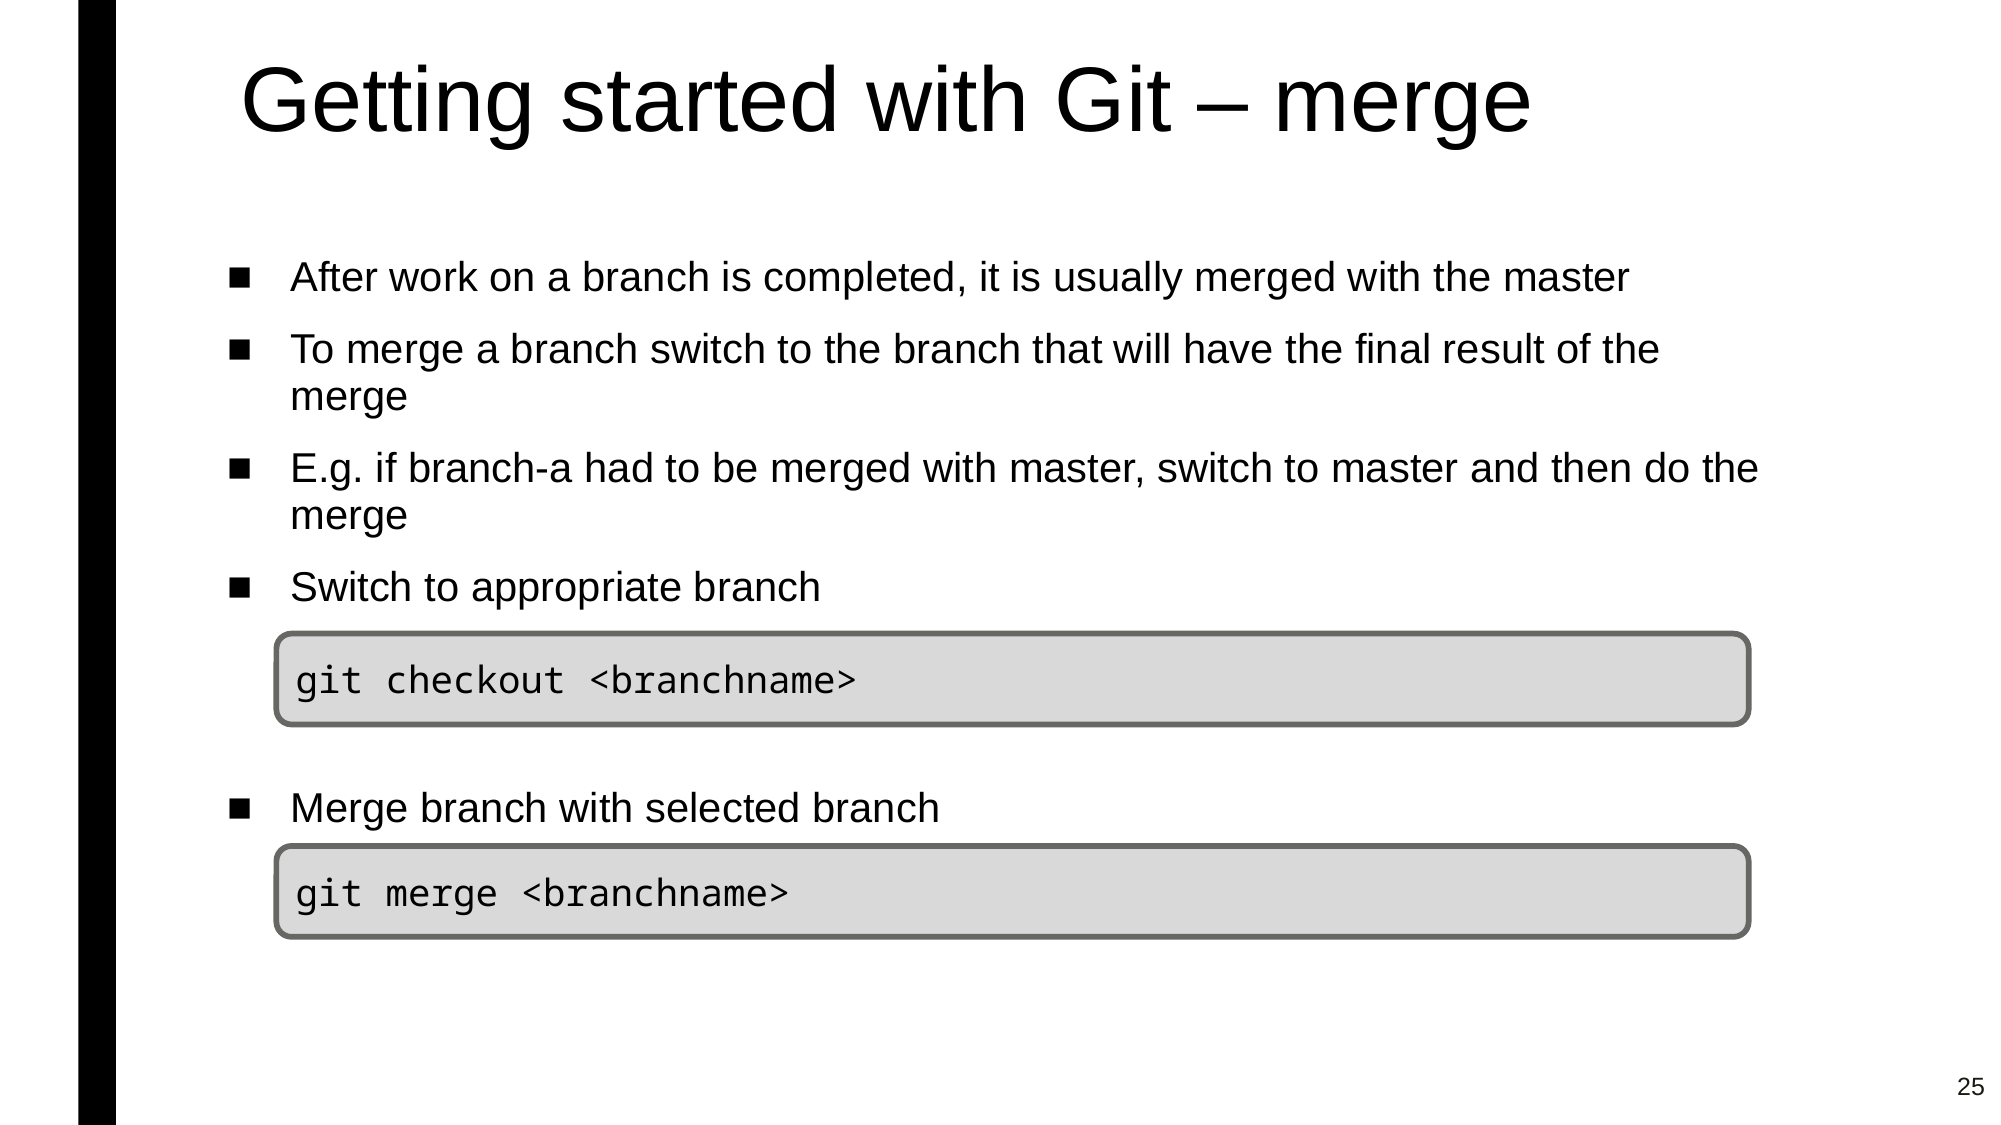

# Getting started with Git – merge
After work on a branch is completed, it is usually merged with the master
To merge a branch switch to the branch that will have the final result of the merge
E.g. if branch-a had to be merged with master, switch to master and then do the merge
Switch to appropriate branch

Merge branch with selected branch

git checkout <branchname>
git merge <branchname>
25